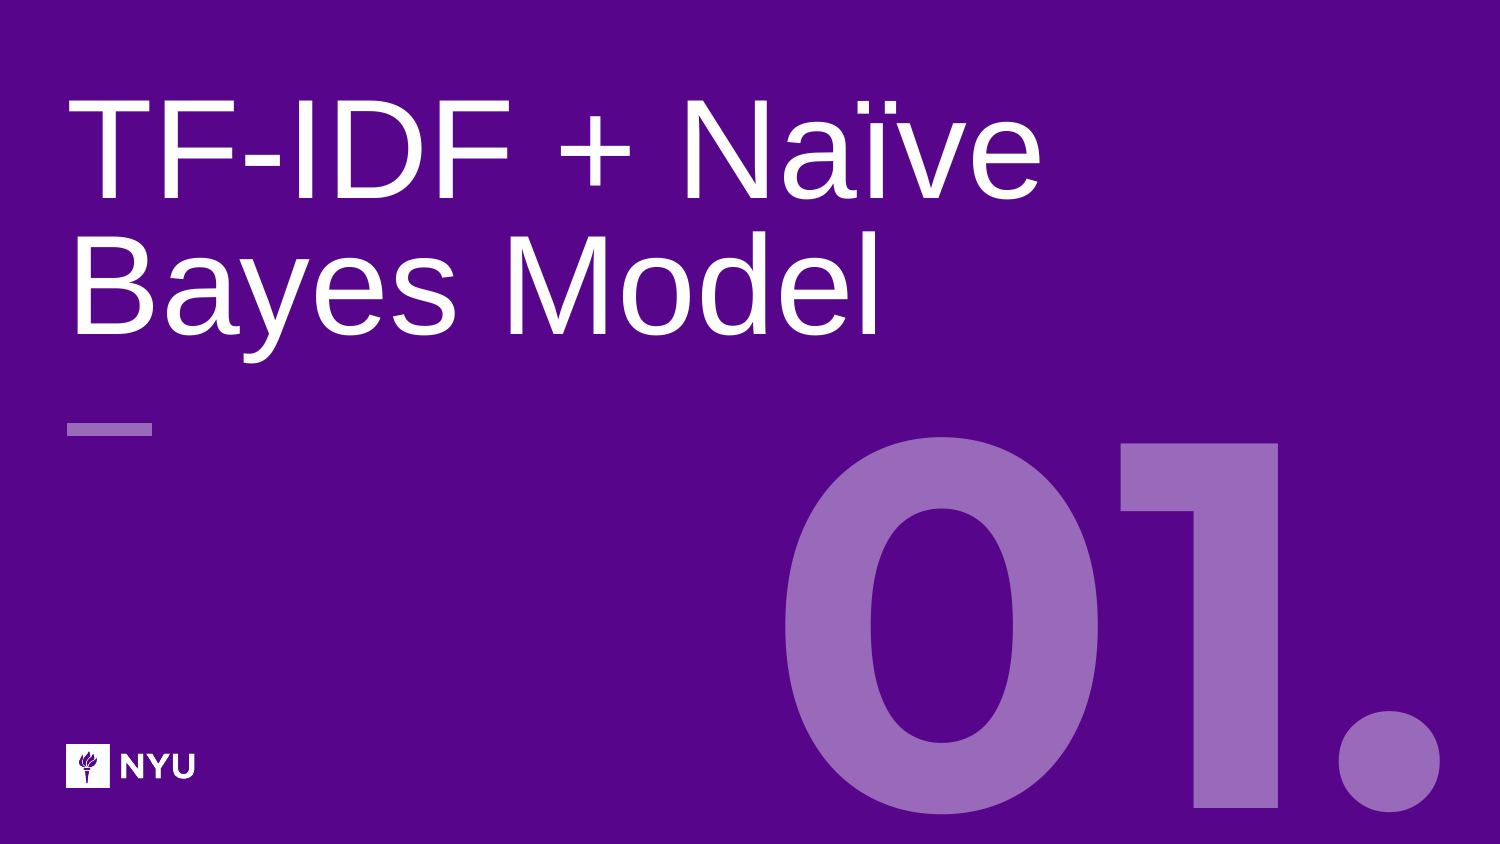

# TF-IDF + Naïve Bayes Model
01.